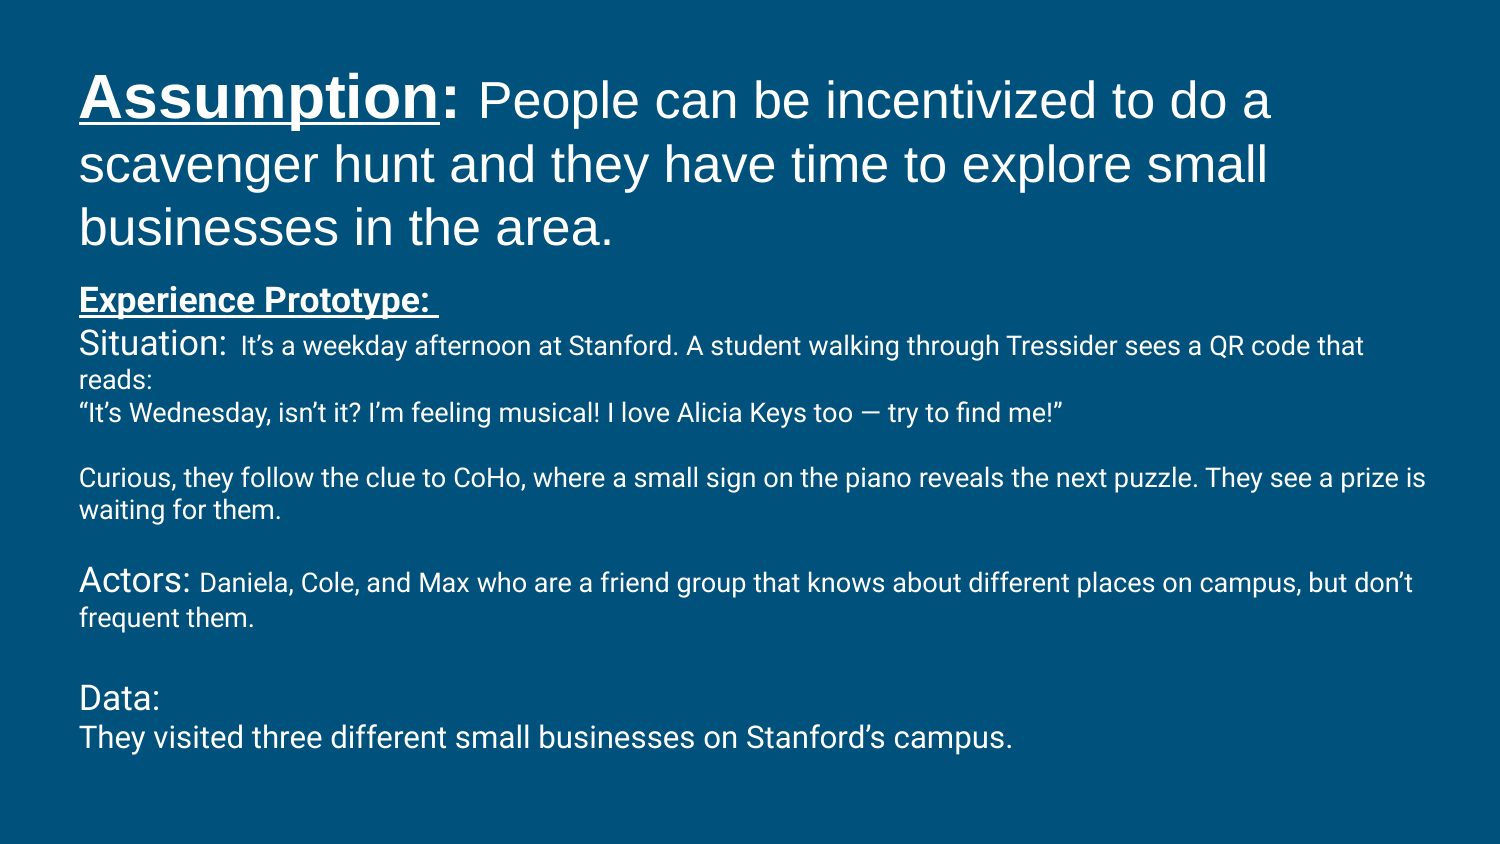

# Assumption: People can be incentivized to do a scavenger hunt and they have time to explore small businesses in the area.

Experience Prototype:
Situation:  It’s a weekday afternoon at Stanford. A student walking through Tressider sees a QR code that reads:
“It’s Wednesday, isn’t it? I’m feeling musical! I love Alicia Keys too — try to find me!”

Curious, they follow the clue to CoHo, where a small sign on the piano reveals the next puzzle. They see a prize is waiting for them.

Actors: Daniela, Cole, and Max who are a friend group that knows about different places on campus, but don’t frequent them.

Data:
They visited three different small businesses on Stanford’s campus.